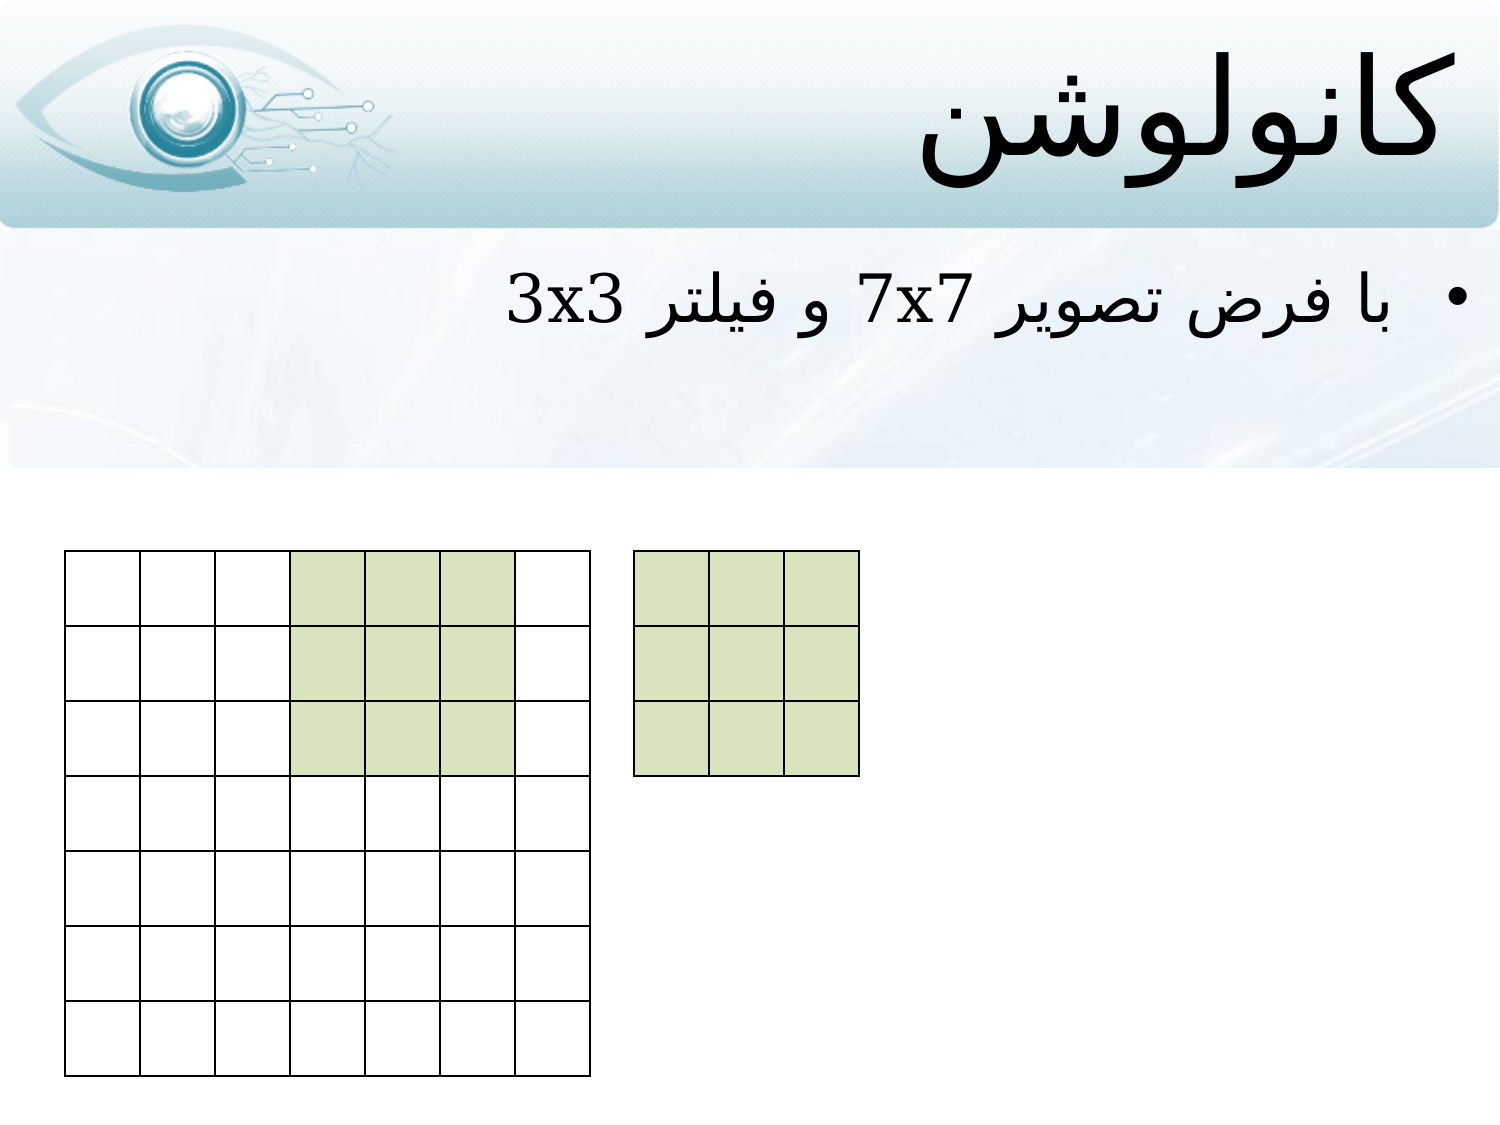

# کانولوشن
با فرض تصویر 7x7 و فیلتر 3x3

|  |  |  |  |  |  |  |
| --- | --- | --- | --- | --- | --- | --- |
|  |  |  |  |  |  |  |
|  |  |  |  |  |  |  |
|  |  |  |  |  |  |  |
|  |  |  |  |  |  |  |
|  |  |  |  |  |  |  |
|  |  |  |  |  |  |  |
|  |  |  |
| --- | --- | --- |
|  |  |  |
|  |  |  |
55